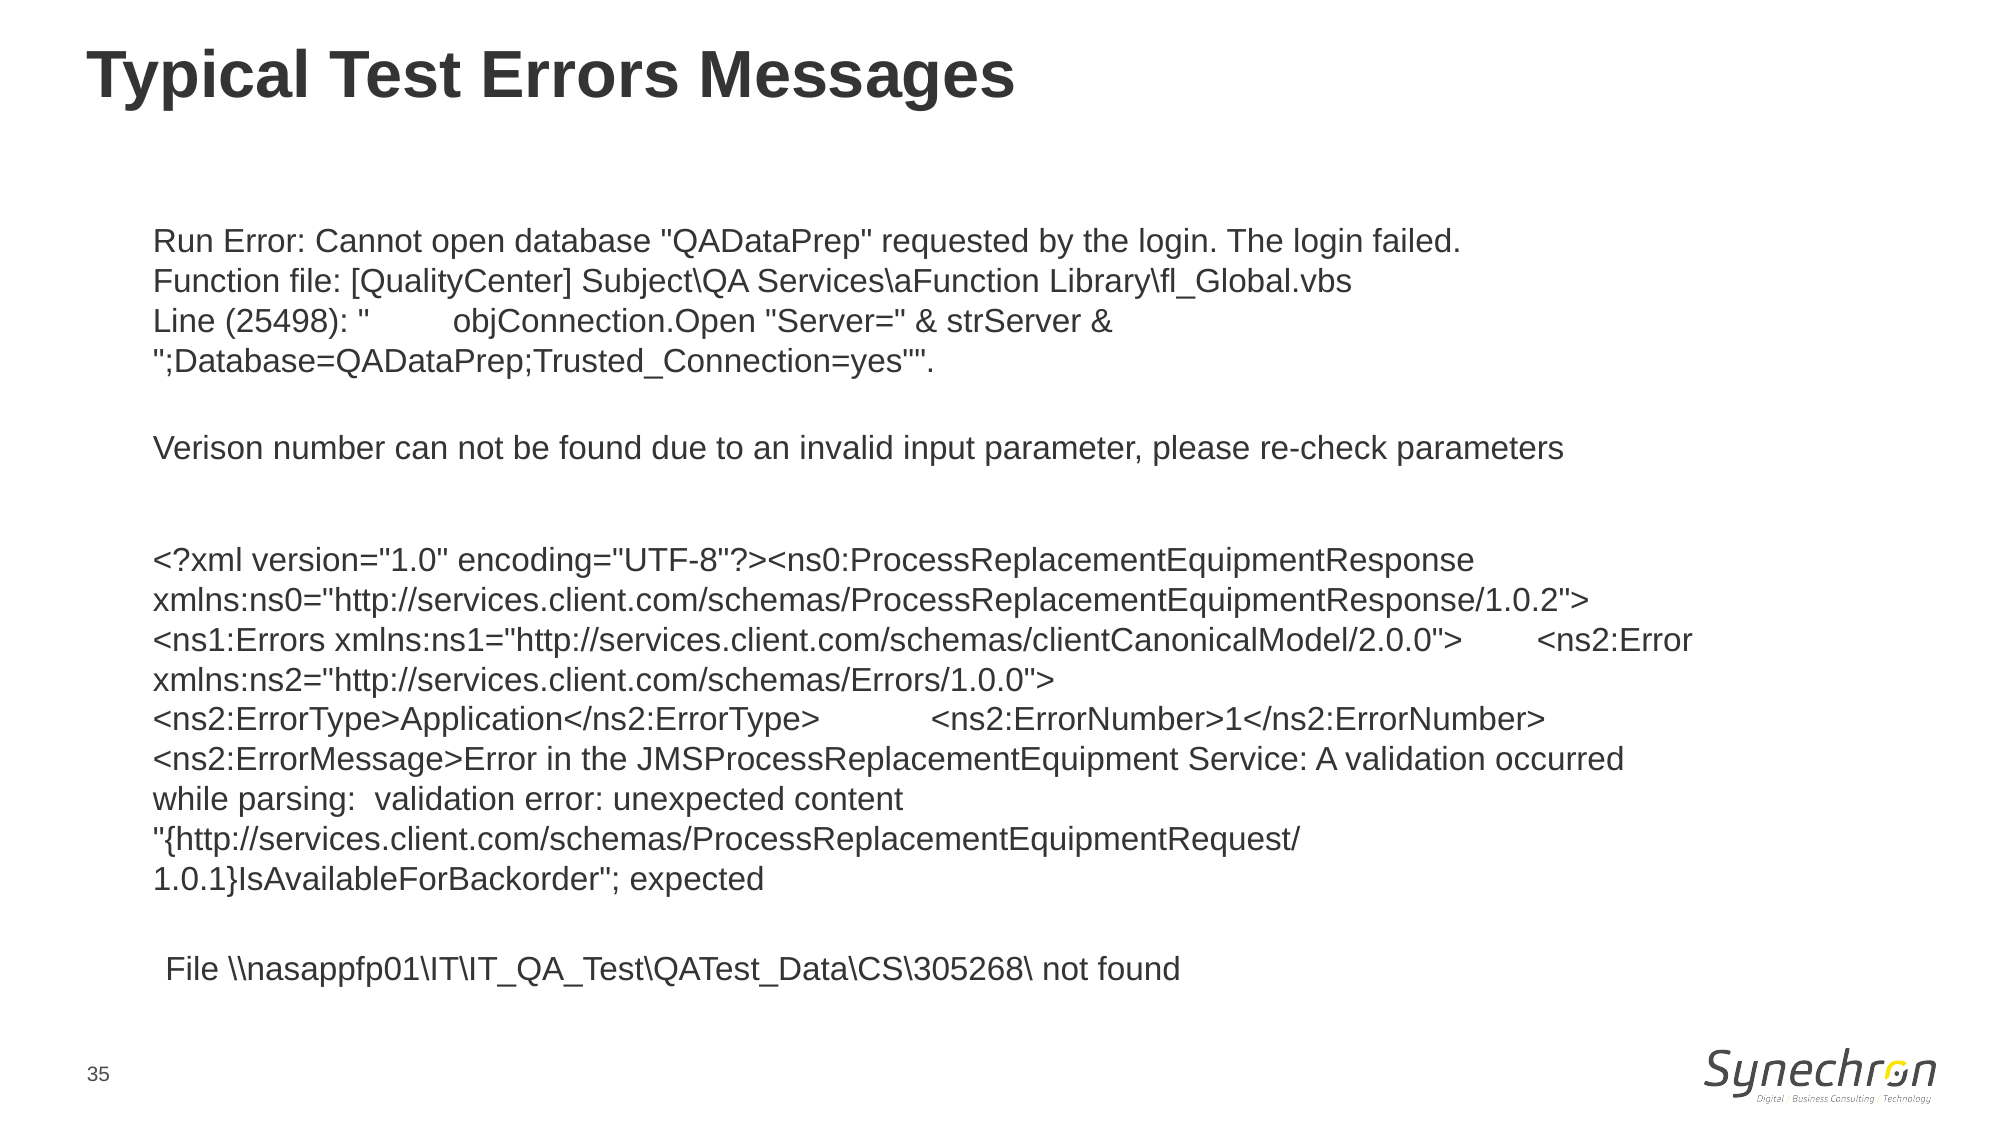

Typical Test Errors Messages
Run Error: Cannot open database "QADataPrep" requested by the login. The login failed.
Function file: [QualityCenter] Subject\QA Services\aFunction Library\fl_Global.vbs
Line (25498): "	objConnection.Open "Server=" & strServer & ";Database=QADataPrep;Trusted_Connection=yes"".

Verison number can not be found due to an invalid input parameter, please re-check parameters
<?xml version="1.0" encoding="UTF-8"?><ns0:ProcessReplacementEquipmentResponse xmlns:ns0="http://services.client.com/schemas/ProcessReplacementEquipmentResponse/1.0.2">    <ns1:Errors xmlns:ns1="http://services.client.com/schemas/clientCanonicalModel/2.0.0">        <ns2:Error xmlns:ns2="http://services.client.com/schemas/Errors/1.0.0">            <ns2:ErrorType>Application</ns2:ErrorType>            <ns2:ErrorNumber>1</ns2:ErrorNumber>            <ns2:ErrorMessage>Error in the JMSProcessReplacementEquipment Service: A validation occurred while parsing:  validation error: unexpected content "{http://services.client.com/schemas/ProcessReplacementEquipmentRequest/1.0.1}IsAvailableForBackorder"; expected
File \\nasappfp01\IT\IT_QA_Test\QATest_Data\CS\305268\ not found
35